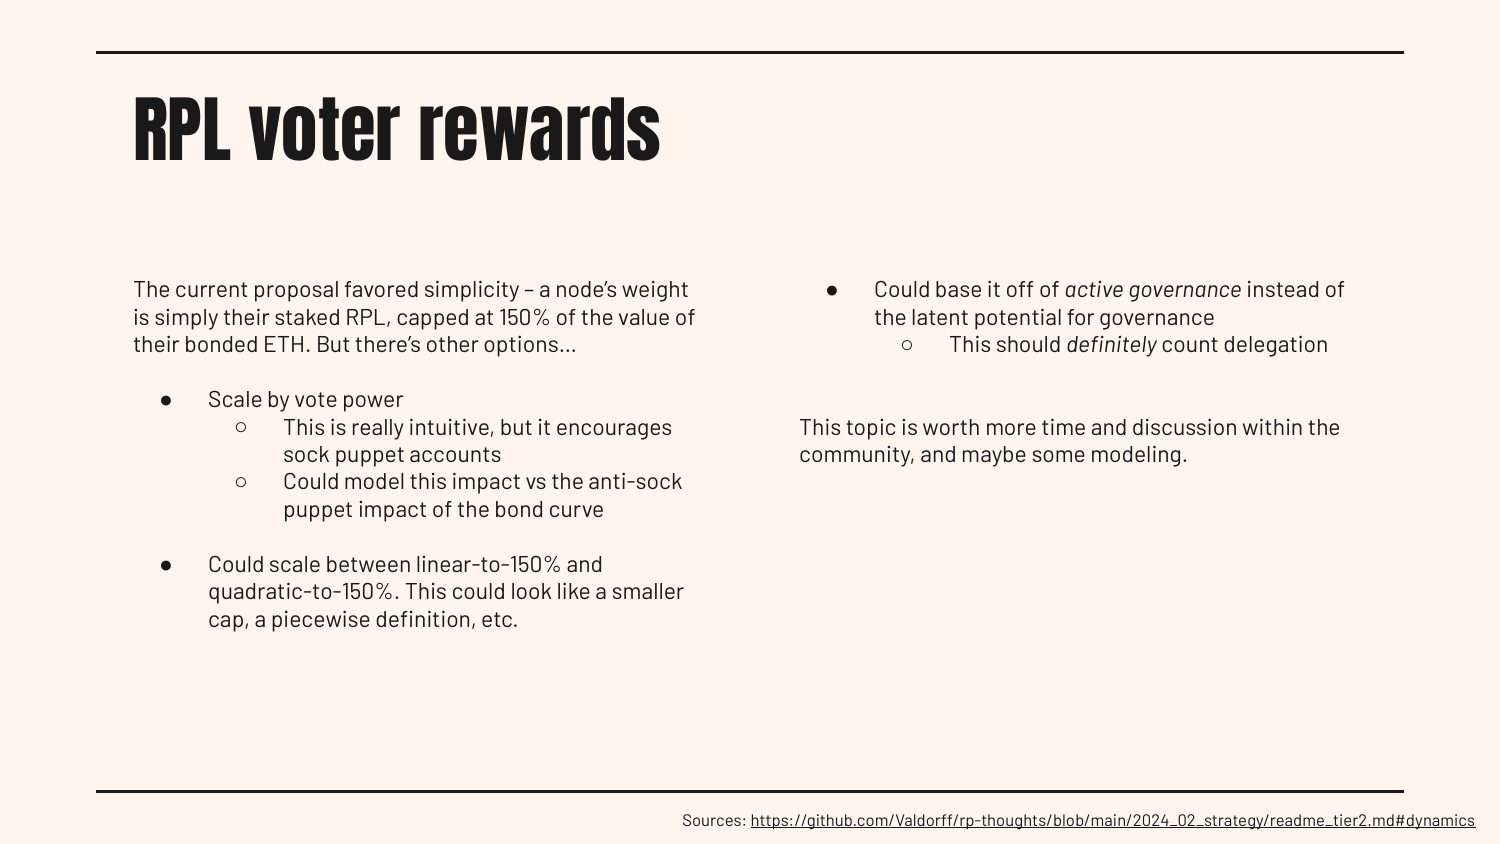

# RPL voter rewards
The current proposal favored simplicity – a node’s weight is simply their staked RPL, capped at 150% of the value of their bonded ETH. But there’s other options…

Scale by vote power
This is really intuitive, but it encourages sock puppet accounts
Could model this impact vs the anti-sock puppet impact of the bond curve

Could scale between linear-to-150% and quadratic-to-150%. This could look like a smaller cap, a piecewise definition, etc.
Could base it off of active governance instead of the latent potential for governance
This should definitely count delegation

This topic is worth more time and discussion within the community, and maybe some modeling.
Sources: https://github.com/Valdorff/rp-thoughts/blob/main/2024_02_strategy/readme_tier2.md#dynamics